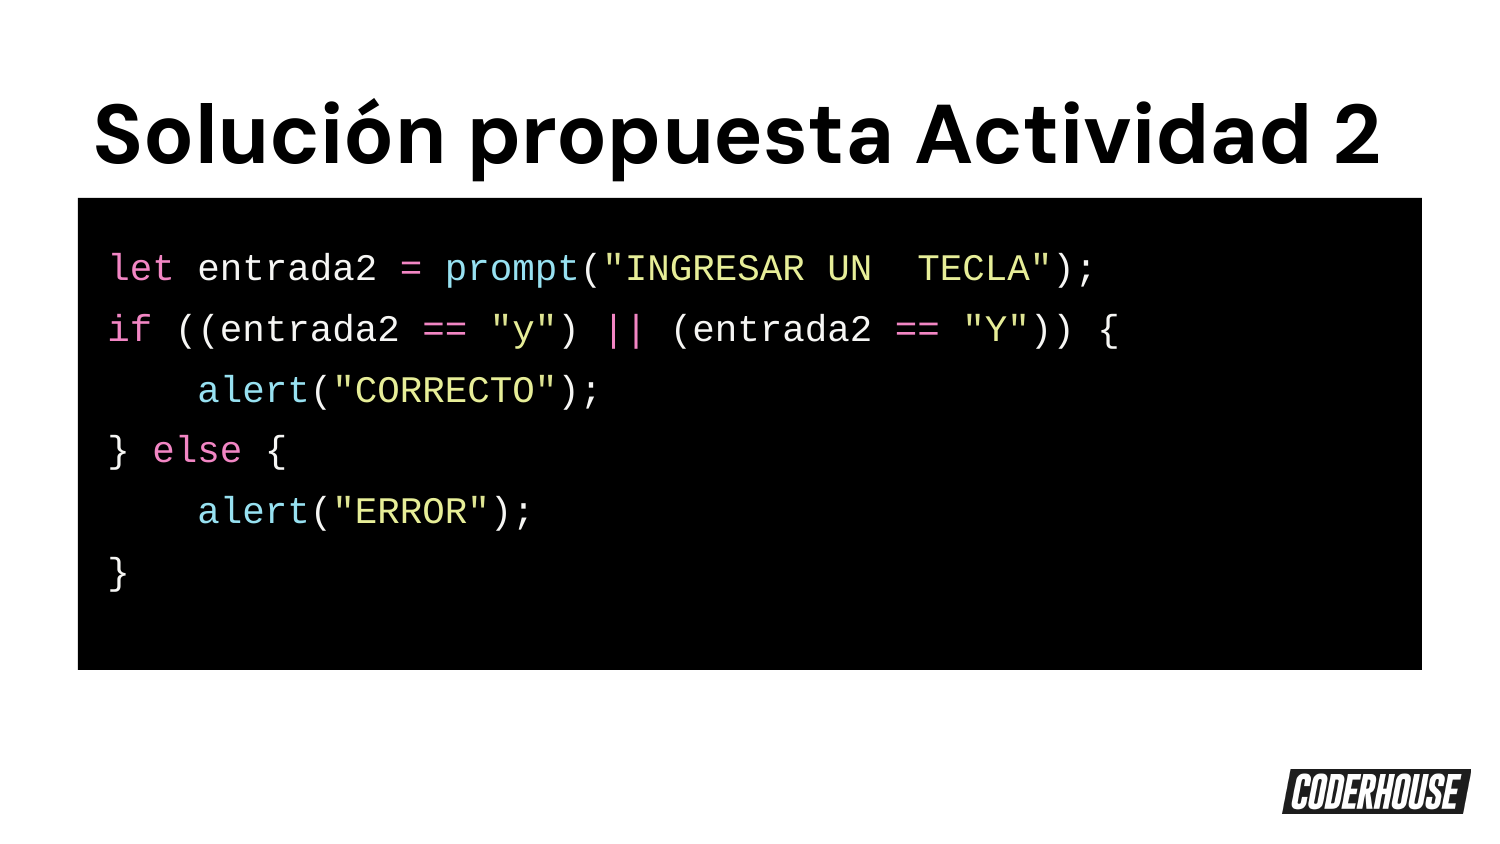

Solución propuesta Actividad 2
let entrada2 = prompt("INGRESAR UN  TECLA");
if ((entrada2 == "y") || (entrada2 == "Y")) {
    alert("CORRECTO");
} else {
    alert("ERROR");
}